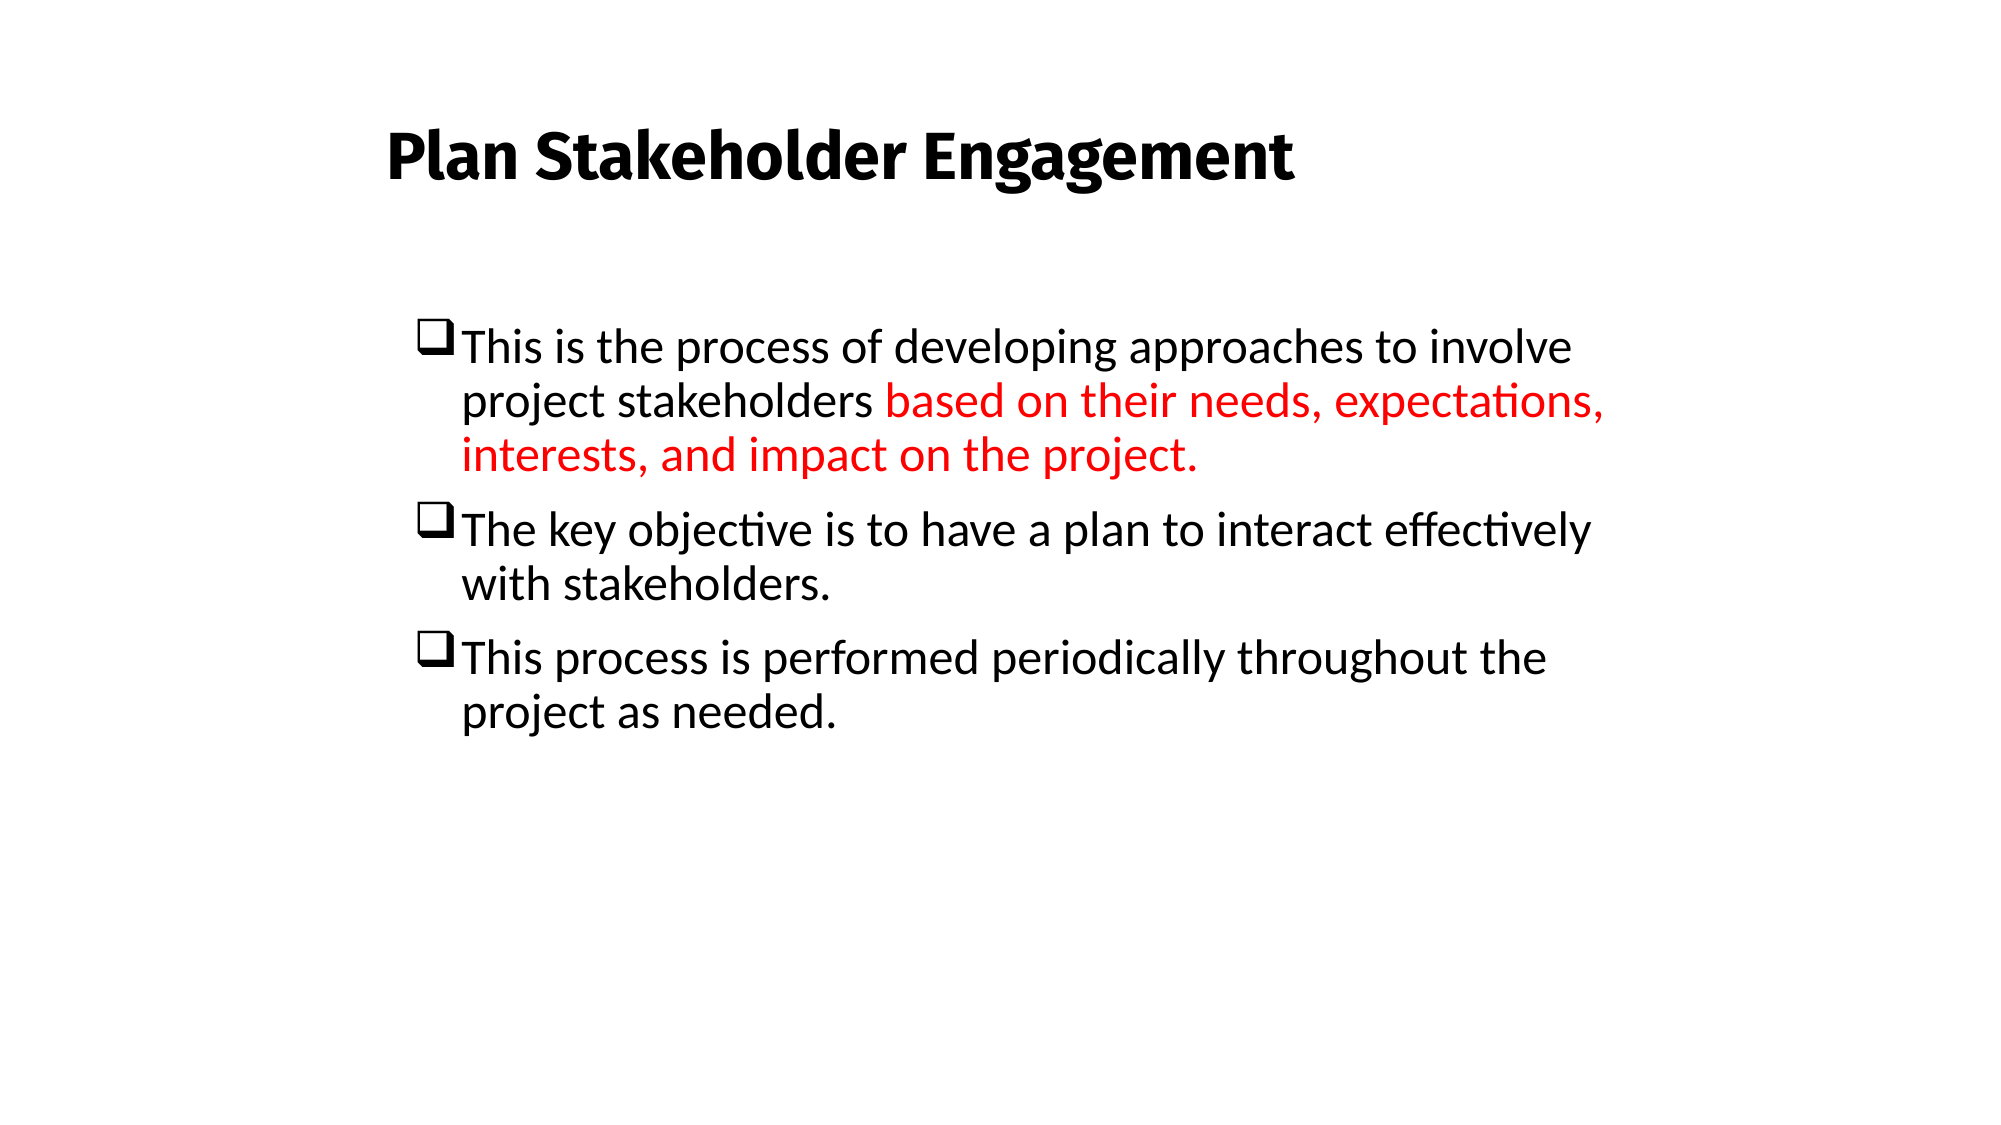

# Plan Stakeholder Engagement
This is the process of developing approaches to involve project stakeholders based on their needs, expectations, interests, and impact on the project.
The key objective is to have a plan to interact effectively with stakeholders.
This process is performed periodically throughout the project as needed.
The PMI Registered Education Provider logo is a registered mark of the Project Management Institute, Inc.